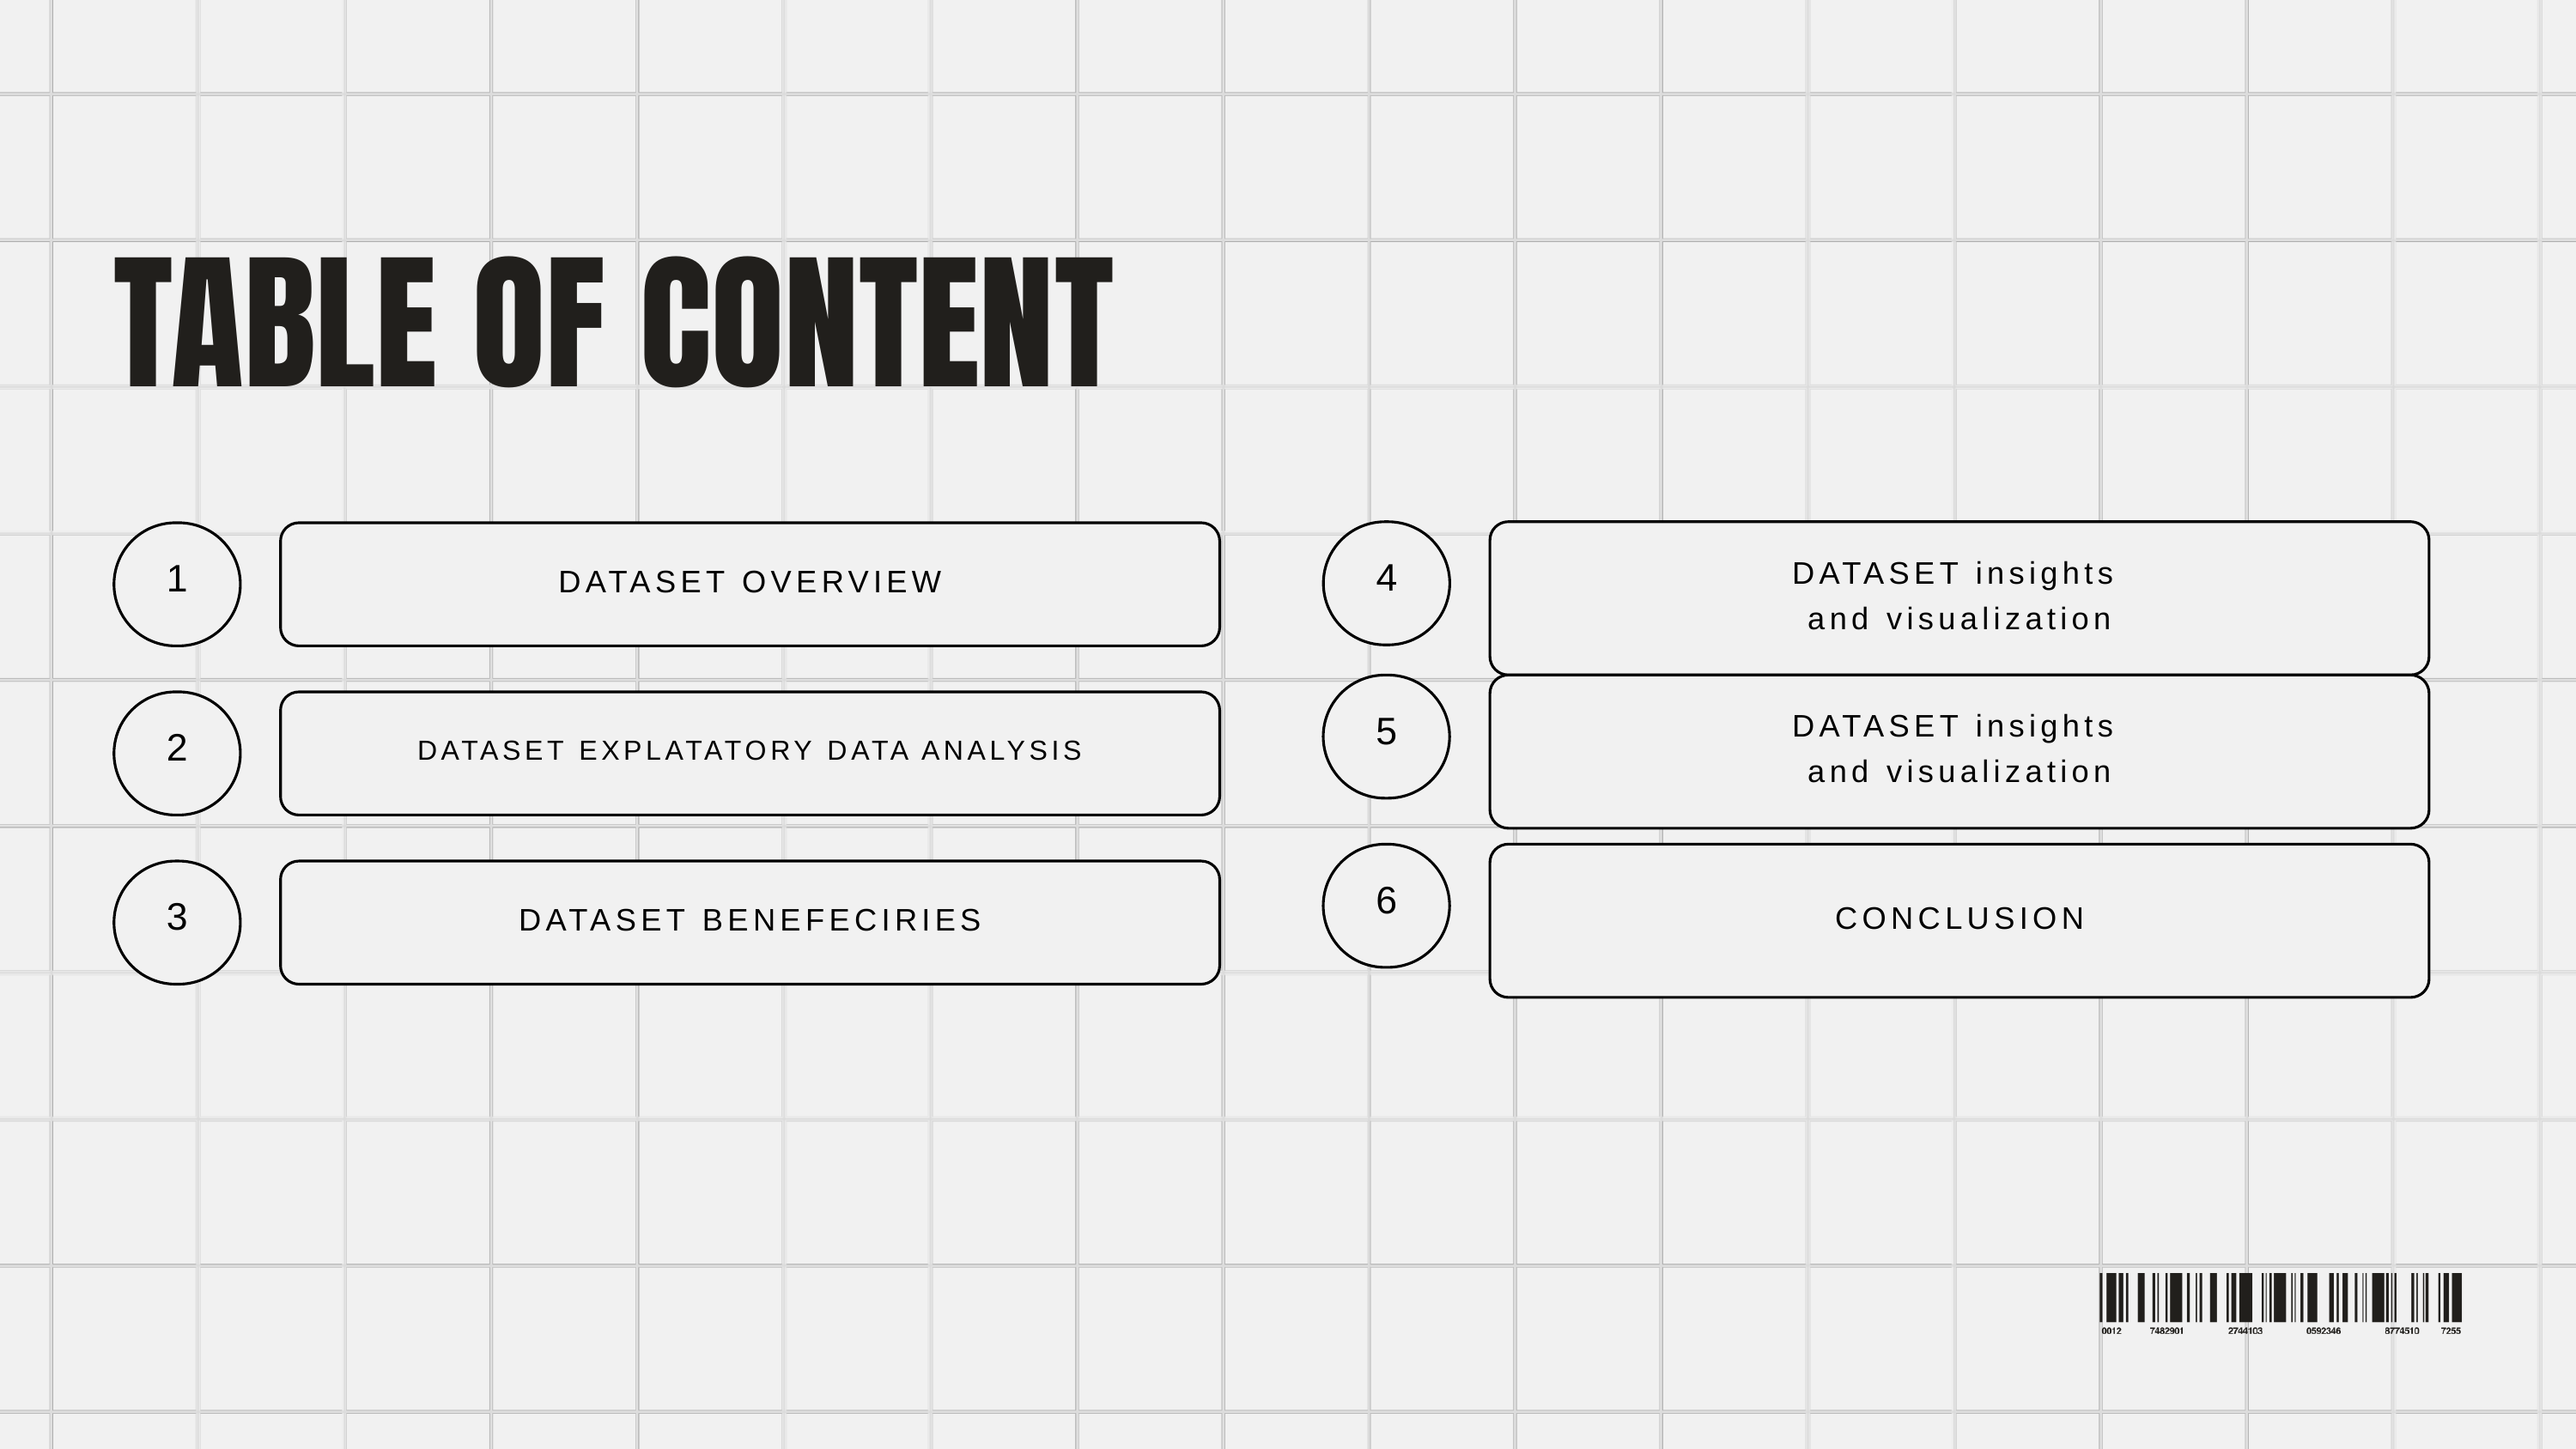

TABLE OF CONTENT

4

DATASET insights
and visualization

1

DATASET OVERVIEW

5

DATASET insights
and visualization

2

DATASET EXPLATATORY DATA ANALYSIS

6

CONCLUSION

3

DATASET BENEFECIRIES